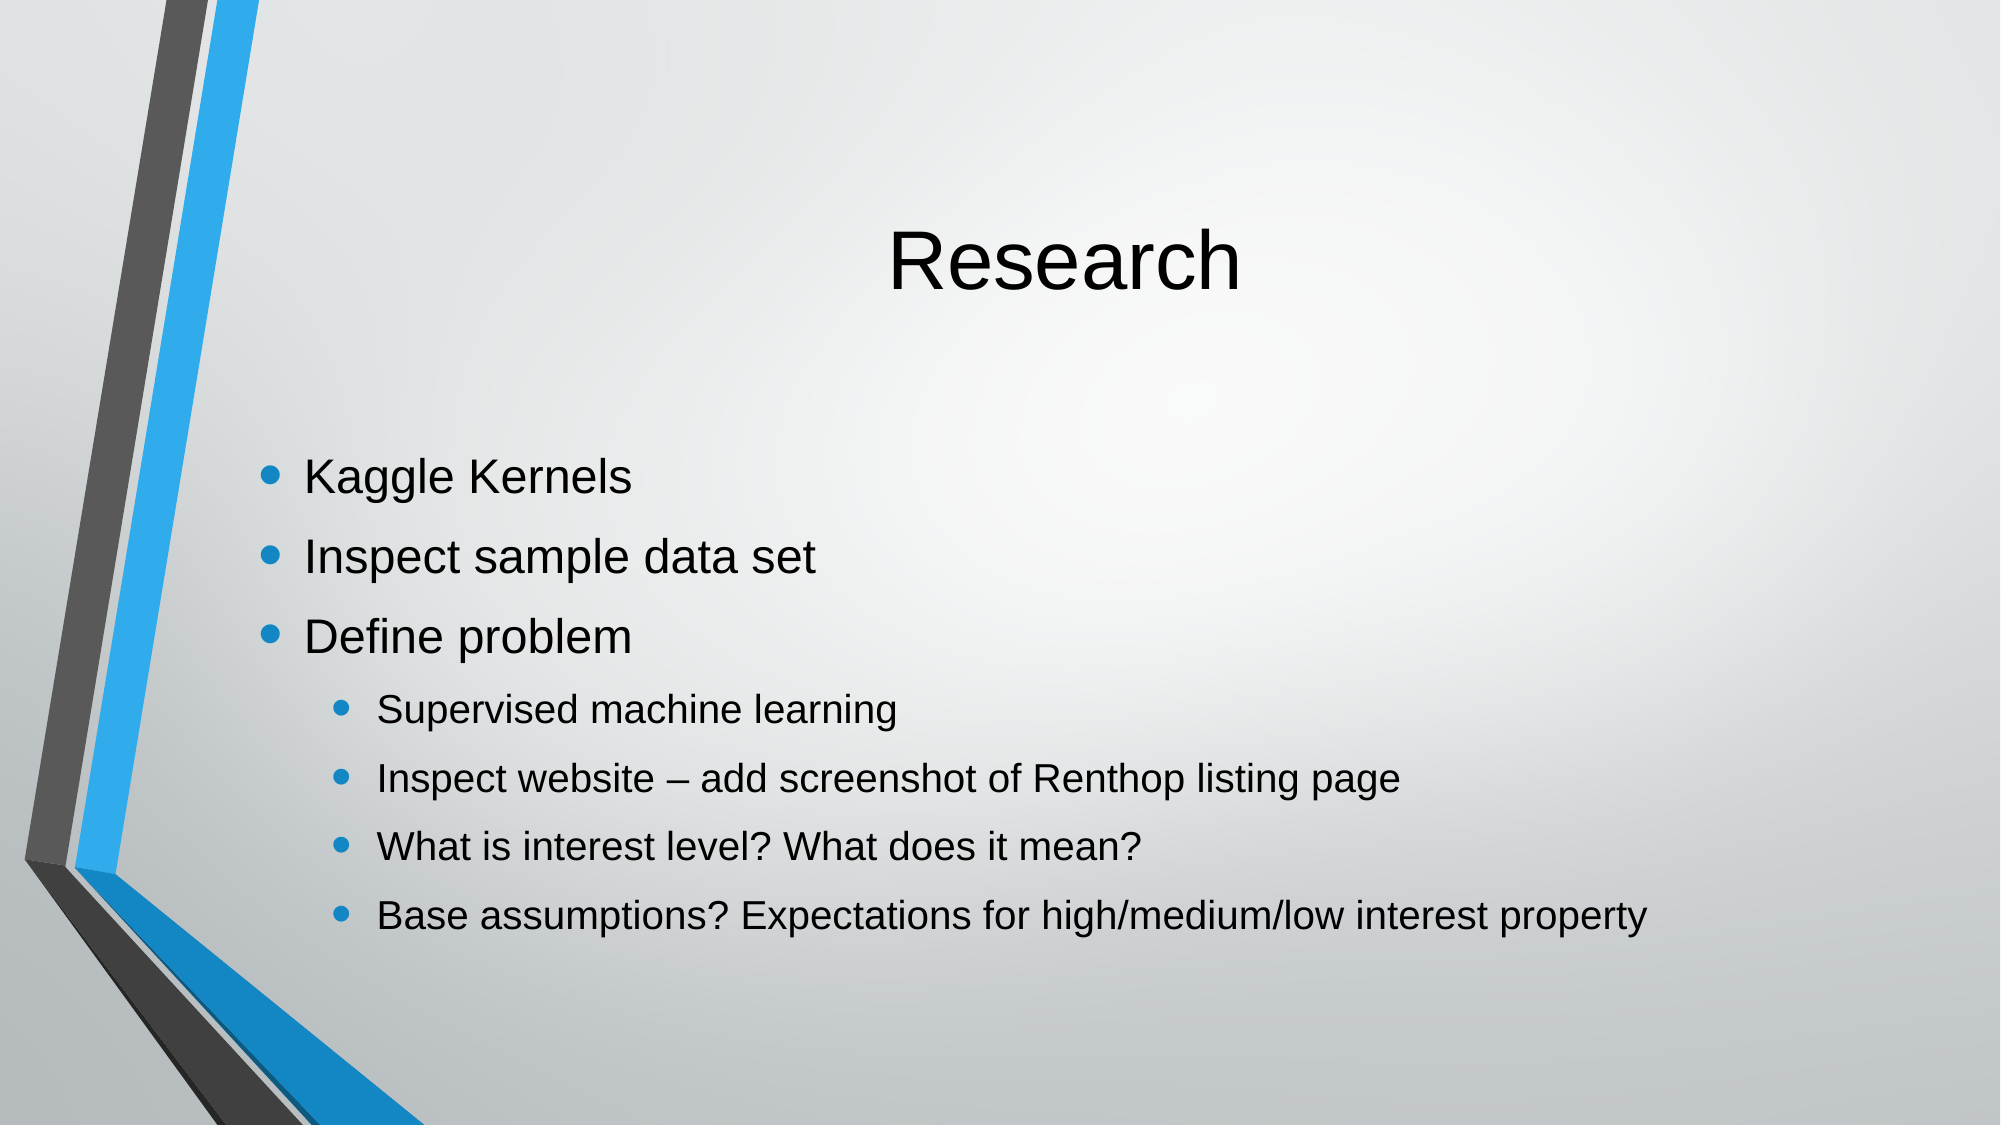

# Research
Kaggle Kernels
Inspect sample data set
Define problem
Supervised machine learning
Inspect website – add screenshot of Renthop listing page
What is interest level? What does it mean?
Base assumptions? Expectations for high/medium/low interest property